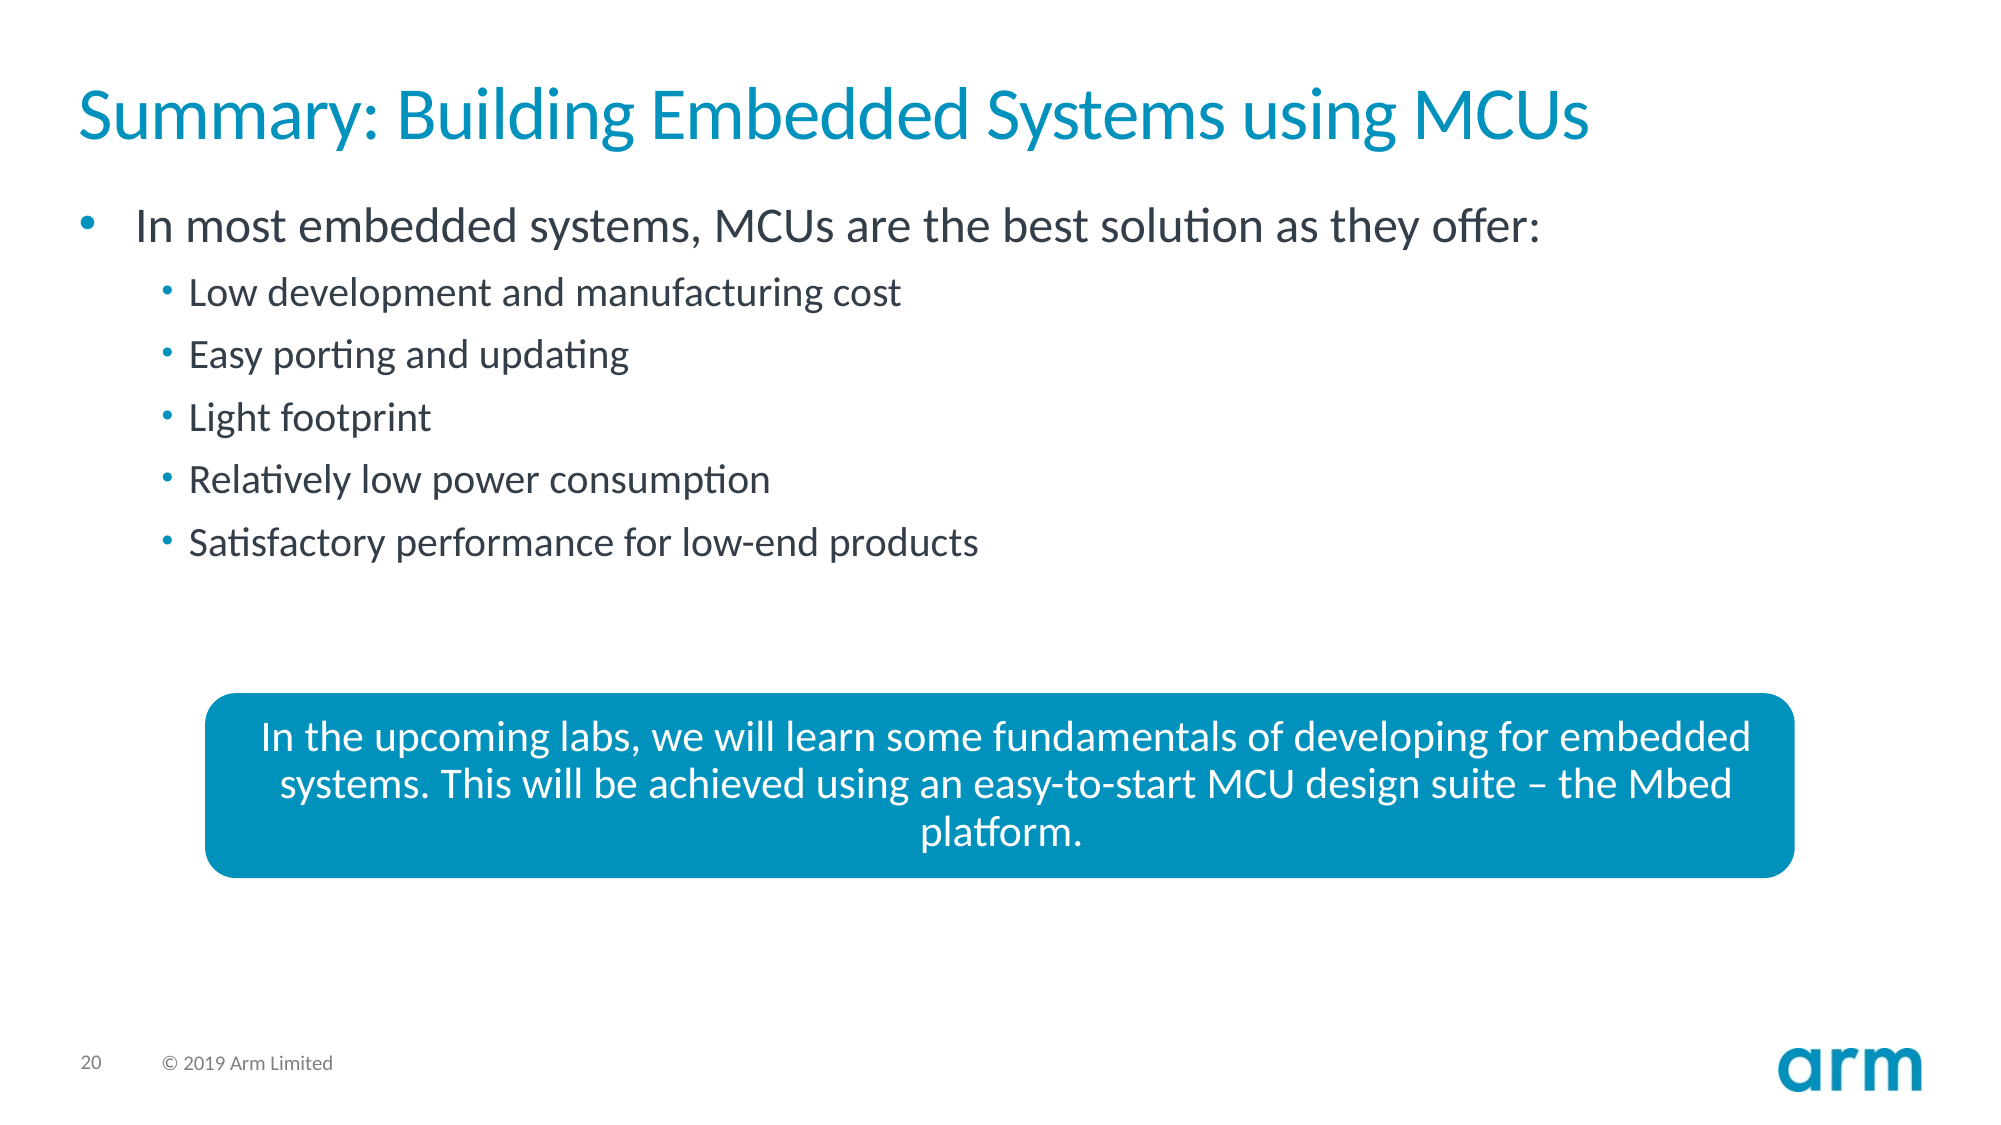

# Summary: Building Embedded Systems using MCUs
In most embedded systems, MCUs are the best solution as they offer:
Low development and manufacturing cost
Easy porting and updating
Light footprint
Relatively low power consumption
Satisfactory performance for low-end products

In the upcoming labs, we will learn some fundamentals of developing for embedded systems. This will be achieved using an easy-to-start MCU design suite – the Mbed platform.